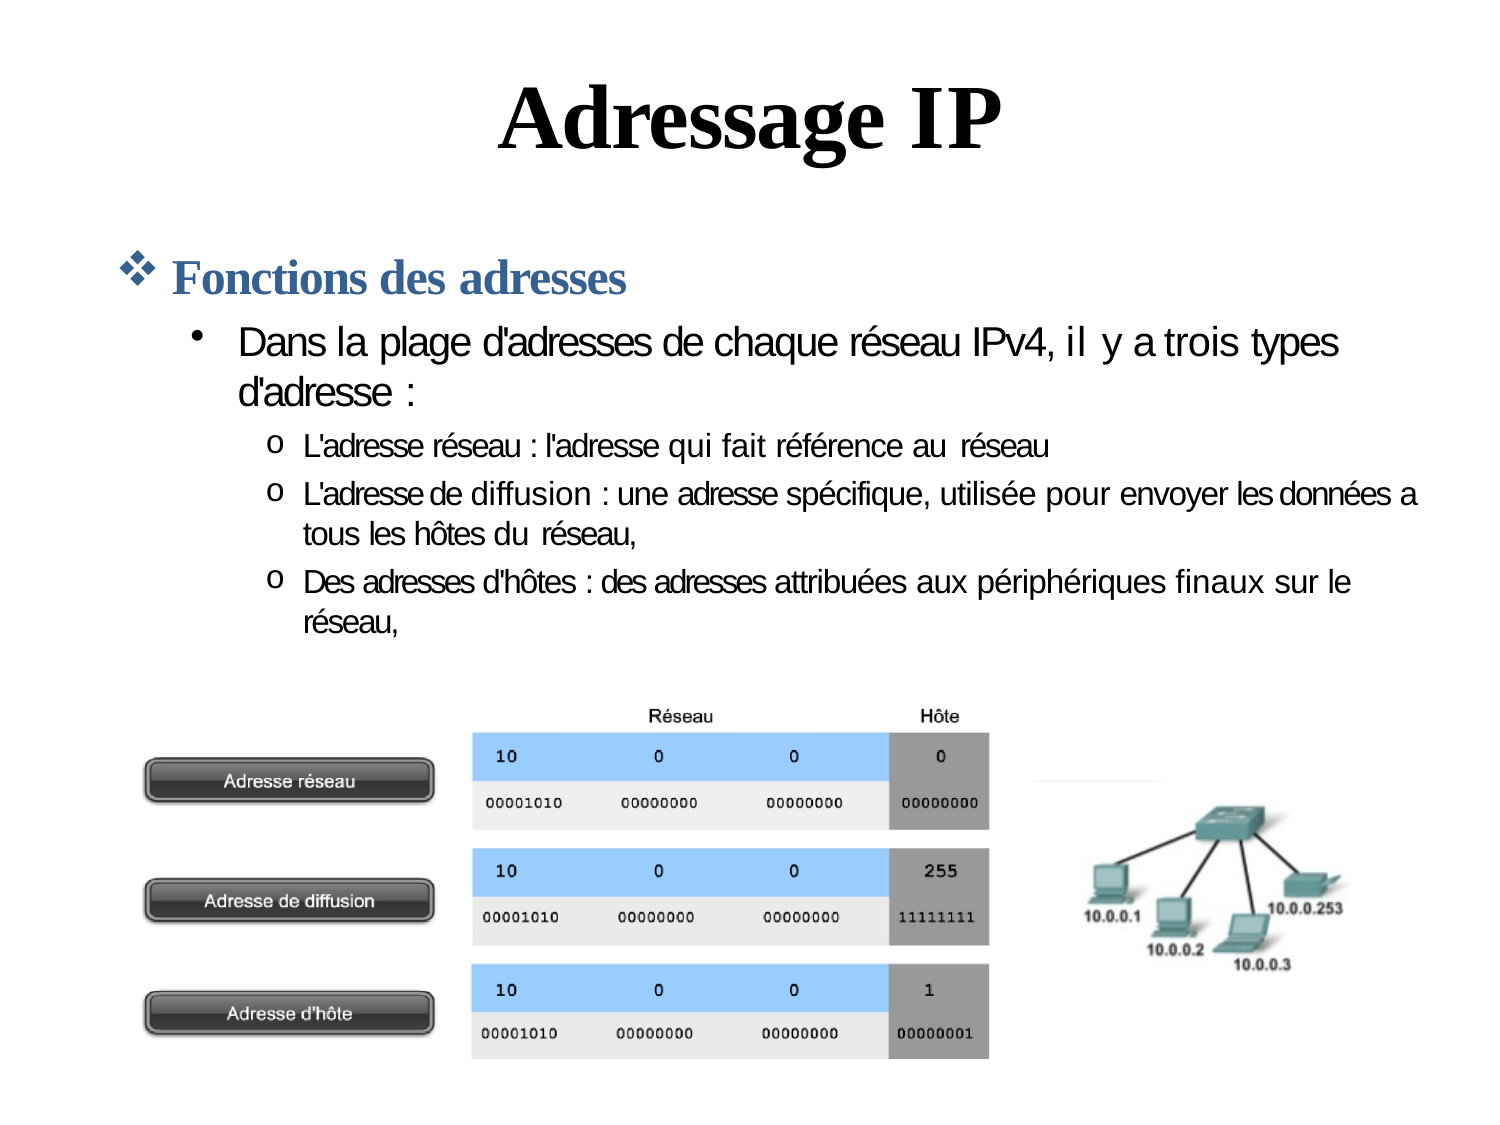

# Adressage IP
Fonctions des adresses
Dans la plage d'adresses de chaque réseau IPv4, il y a trois types  d'adresse :
L'adresse réseau : l'adresse qui fait référence au réseau
L'adresse de diffusion : une adresse spécifique, utilisée pour envoyer les données a  tous les hôtes du réseau,
Des adresses d'hôtes : des adresses attribuées aux périphériques finaux sur le  réseau,